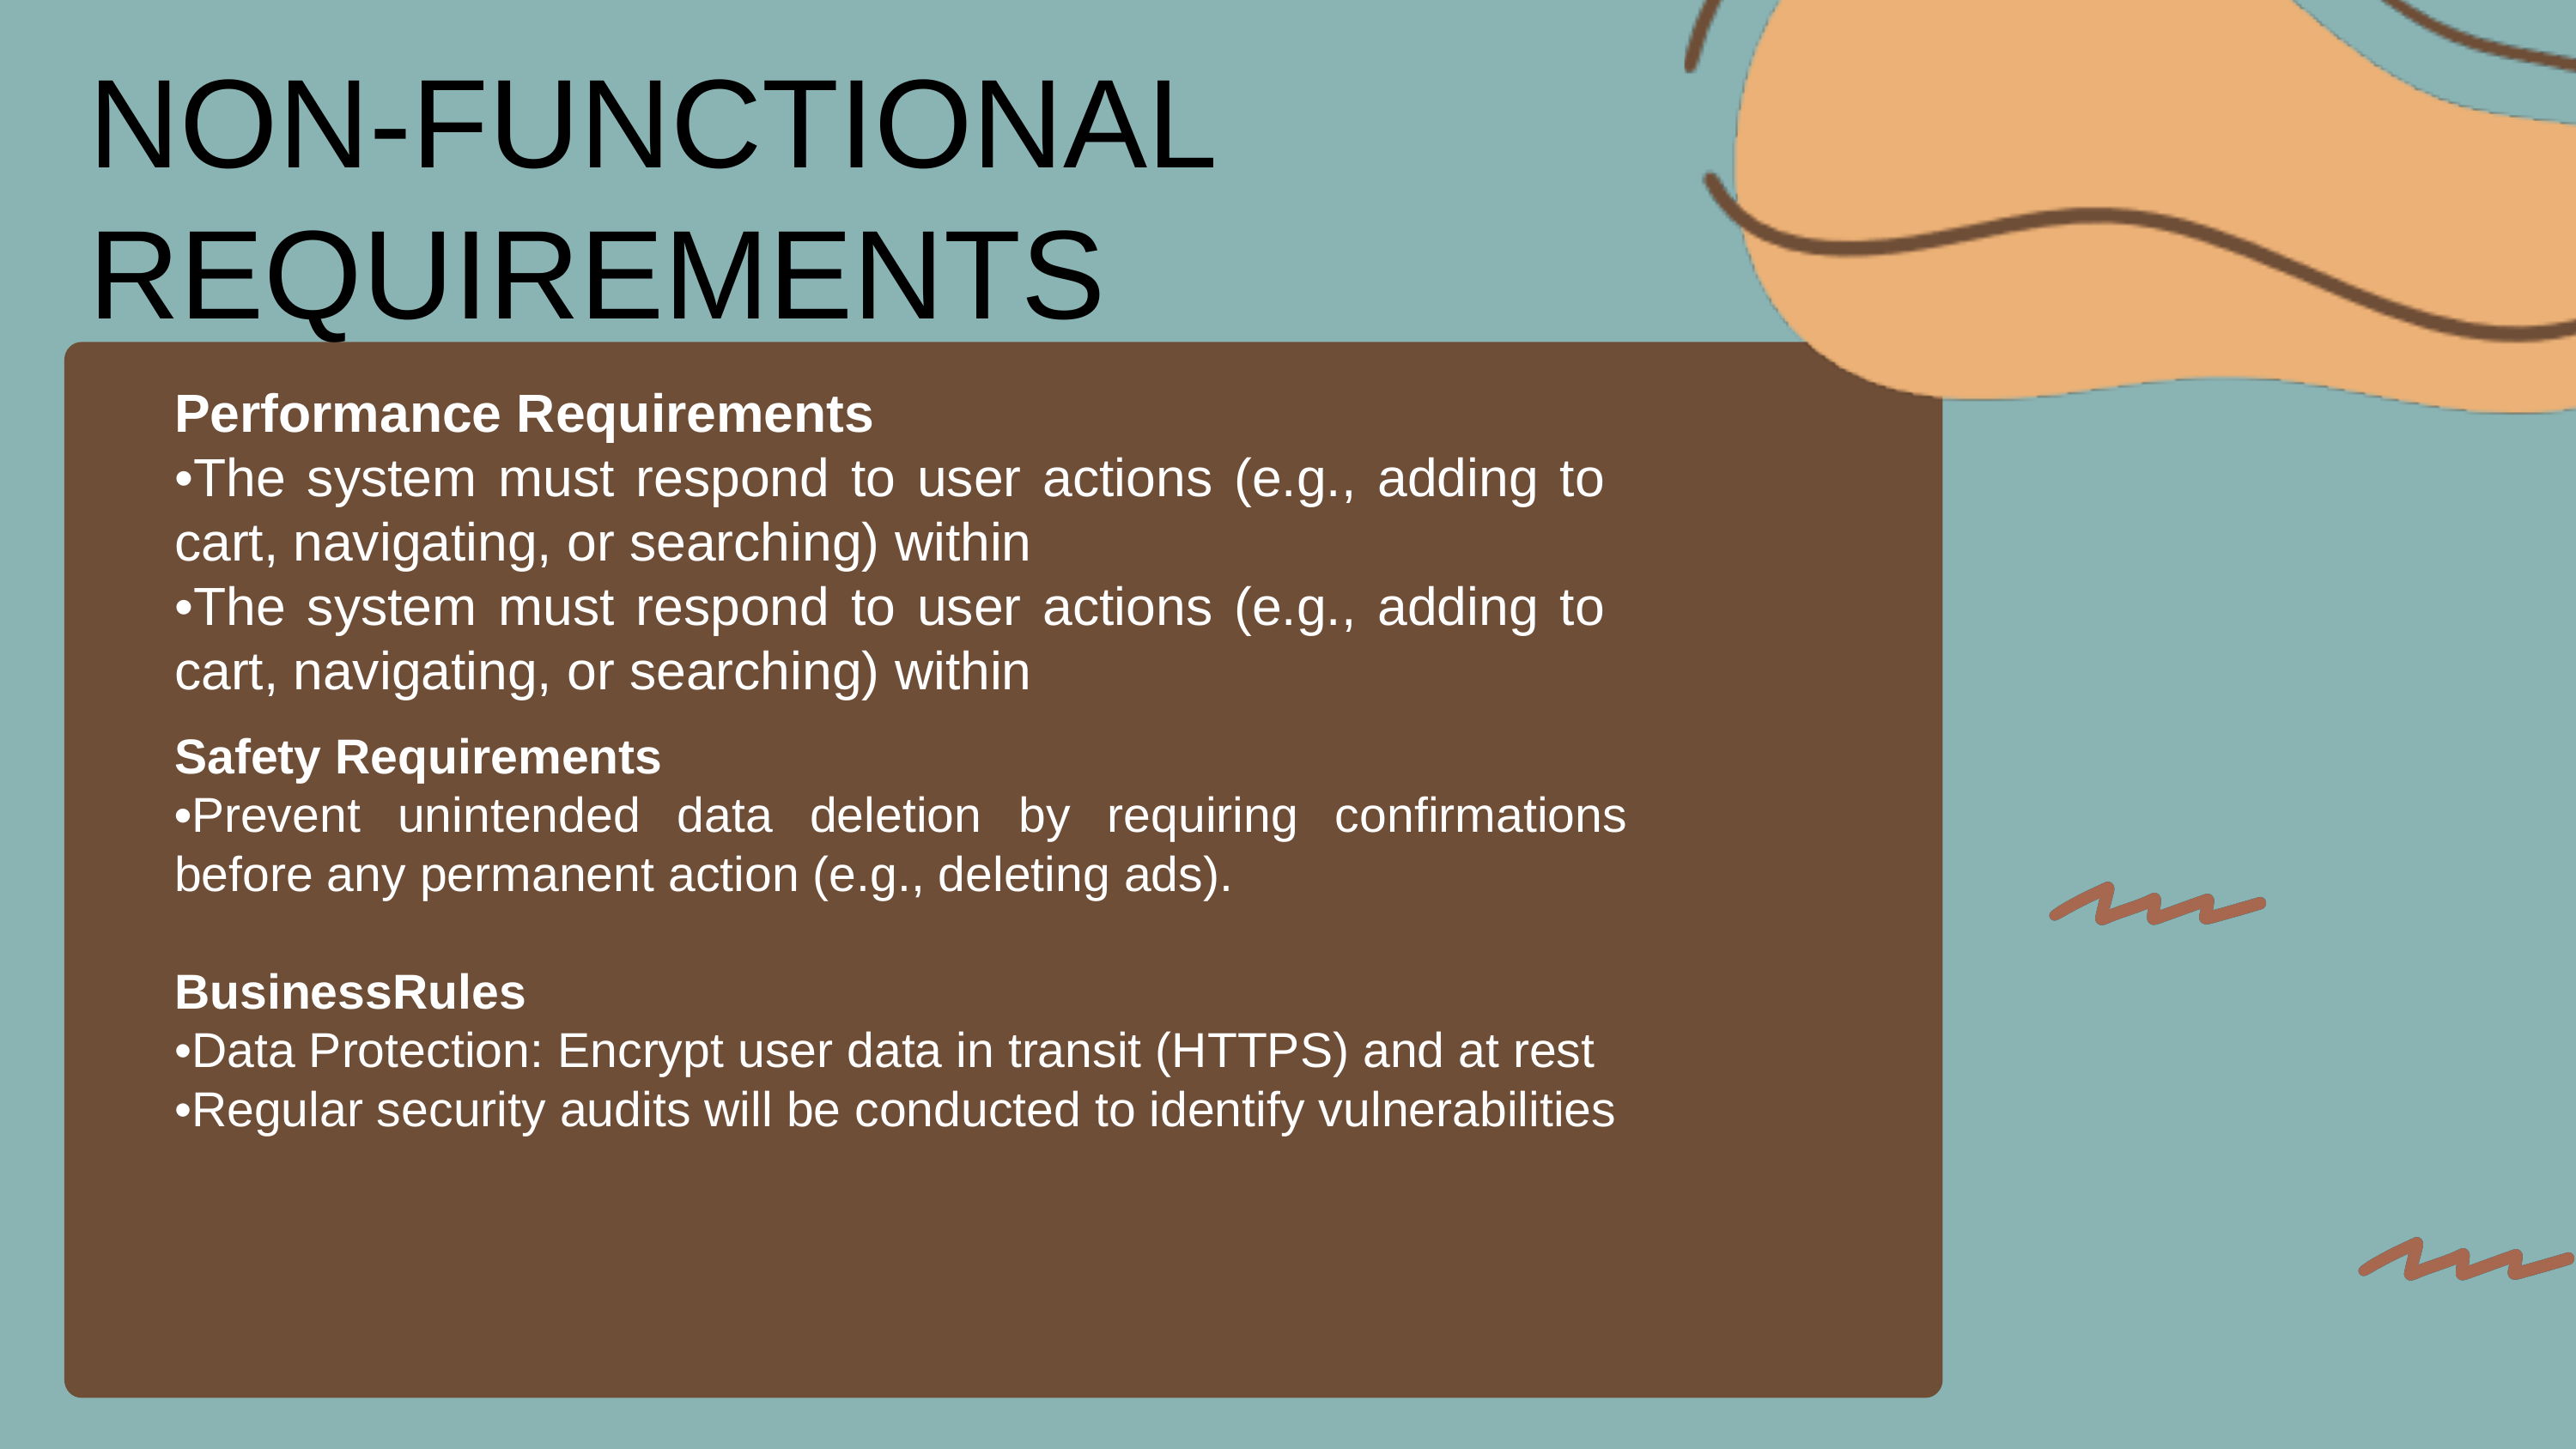

NON-FUNCTIONAL REQUIREMENTS

Performance Requirements
•The system must respond to user actions (e.g., adding to cart, navigating, or searching) within
•The system must respond to user actions (e.g., adding to cart, navigating, or searching) within
Safety Requirements
•Prevent unintended data deletion by requiring confirmations before any permanent action (e.g., deleting ads).

BusinessRules
•Data Protection: Encrypt user data in transit (HTTPS) and at rest
•Regular security audits will be conducted to identify vulnerabilities